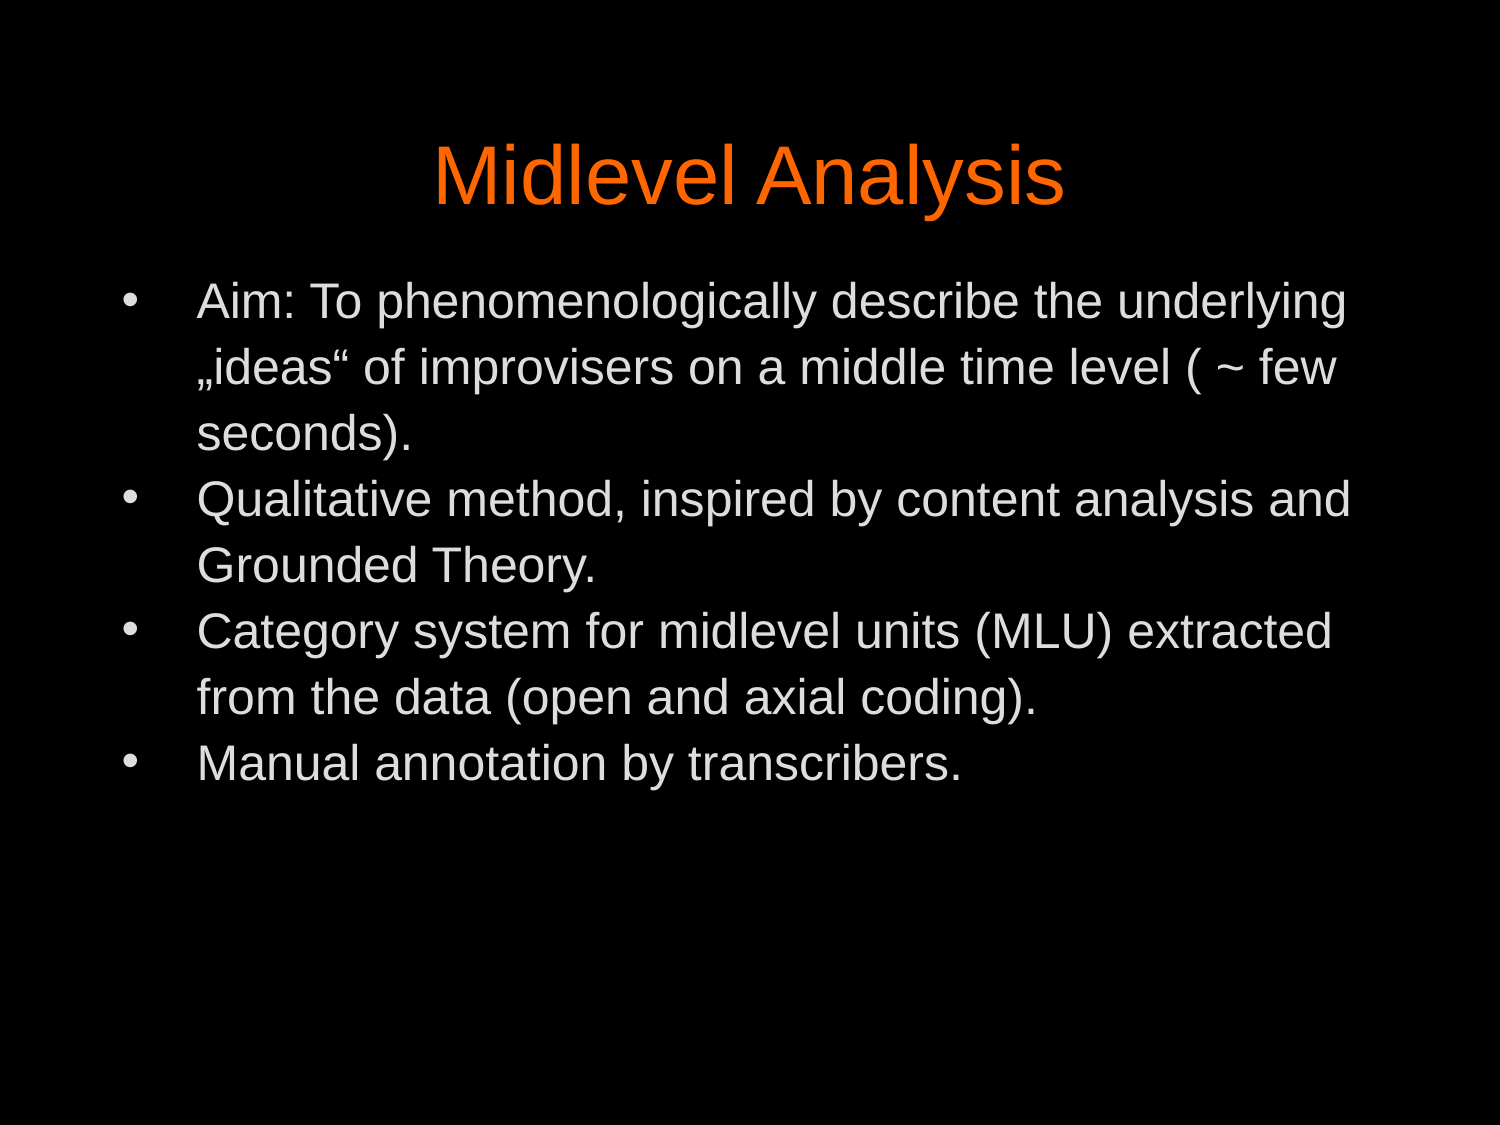

# Midlevel Analysis
Aim: To phenomenologically describe the underlying „ideas“ of improvisers on a middle time level ( ~ few seconds).
Qualitative method, inspired by content analysis and Grounded Theory.
Category system for midlevel units (MLU) extracted from the data (open and axial coding).
Manual annotation by transcribers.